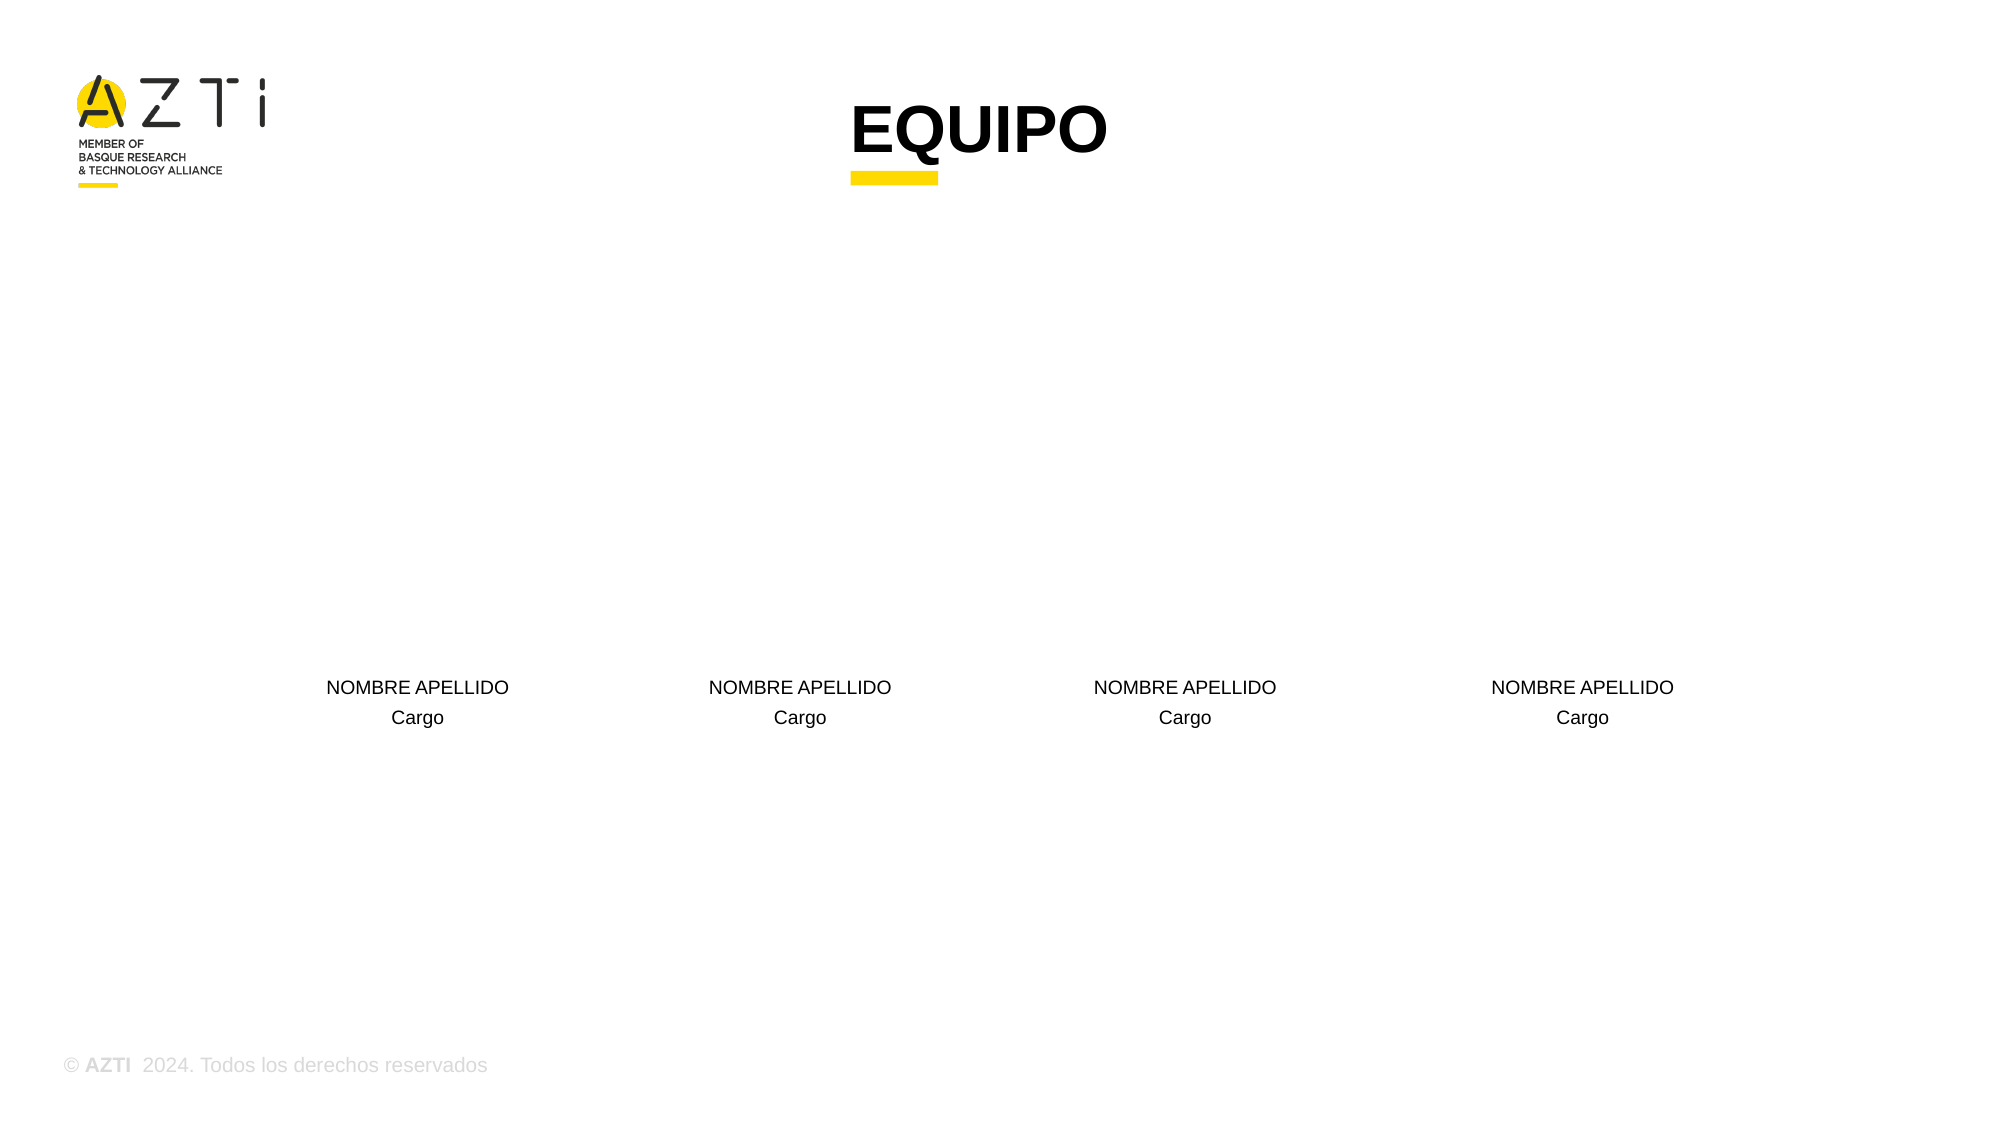

# EQUIPO

NOMBRE APELLIDO
Cargo
NOMBRE APELLIDO
Cargo

NOMBRE APELLIDO
Cargo
NOMBRE APELLIDO
Cargo